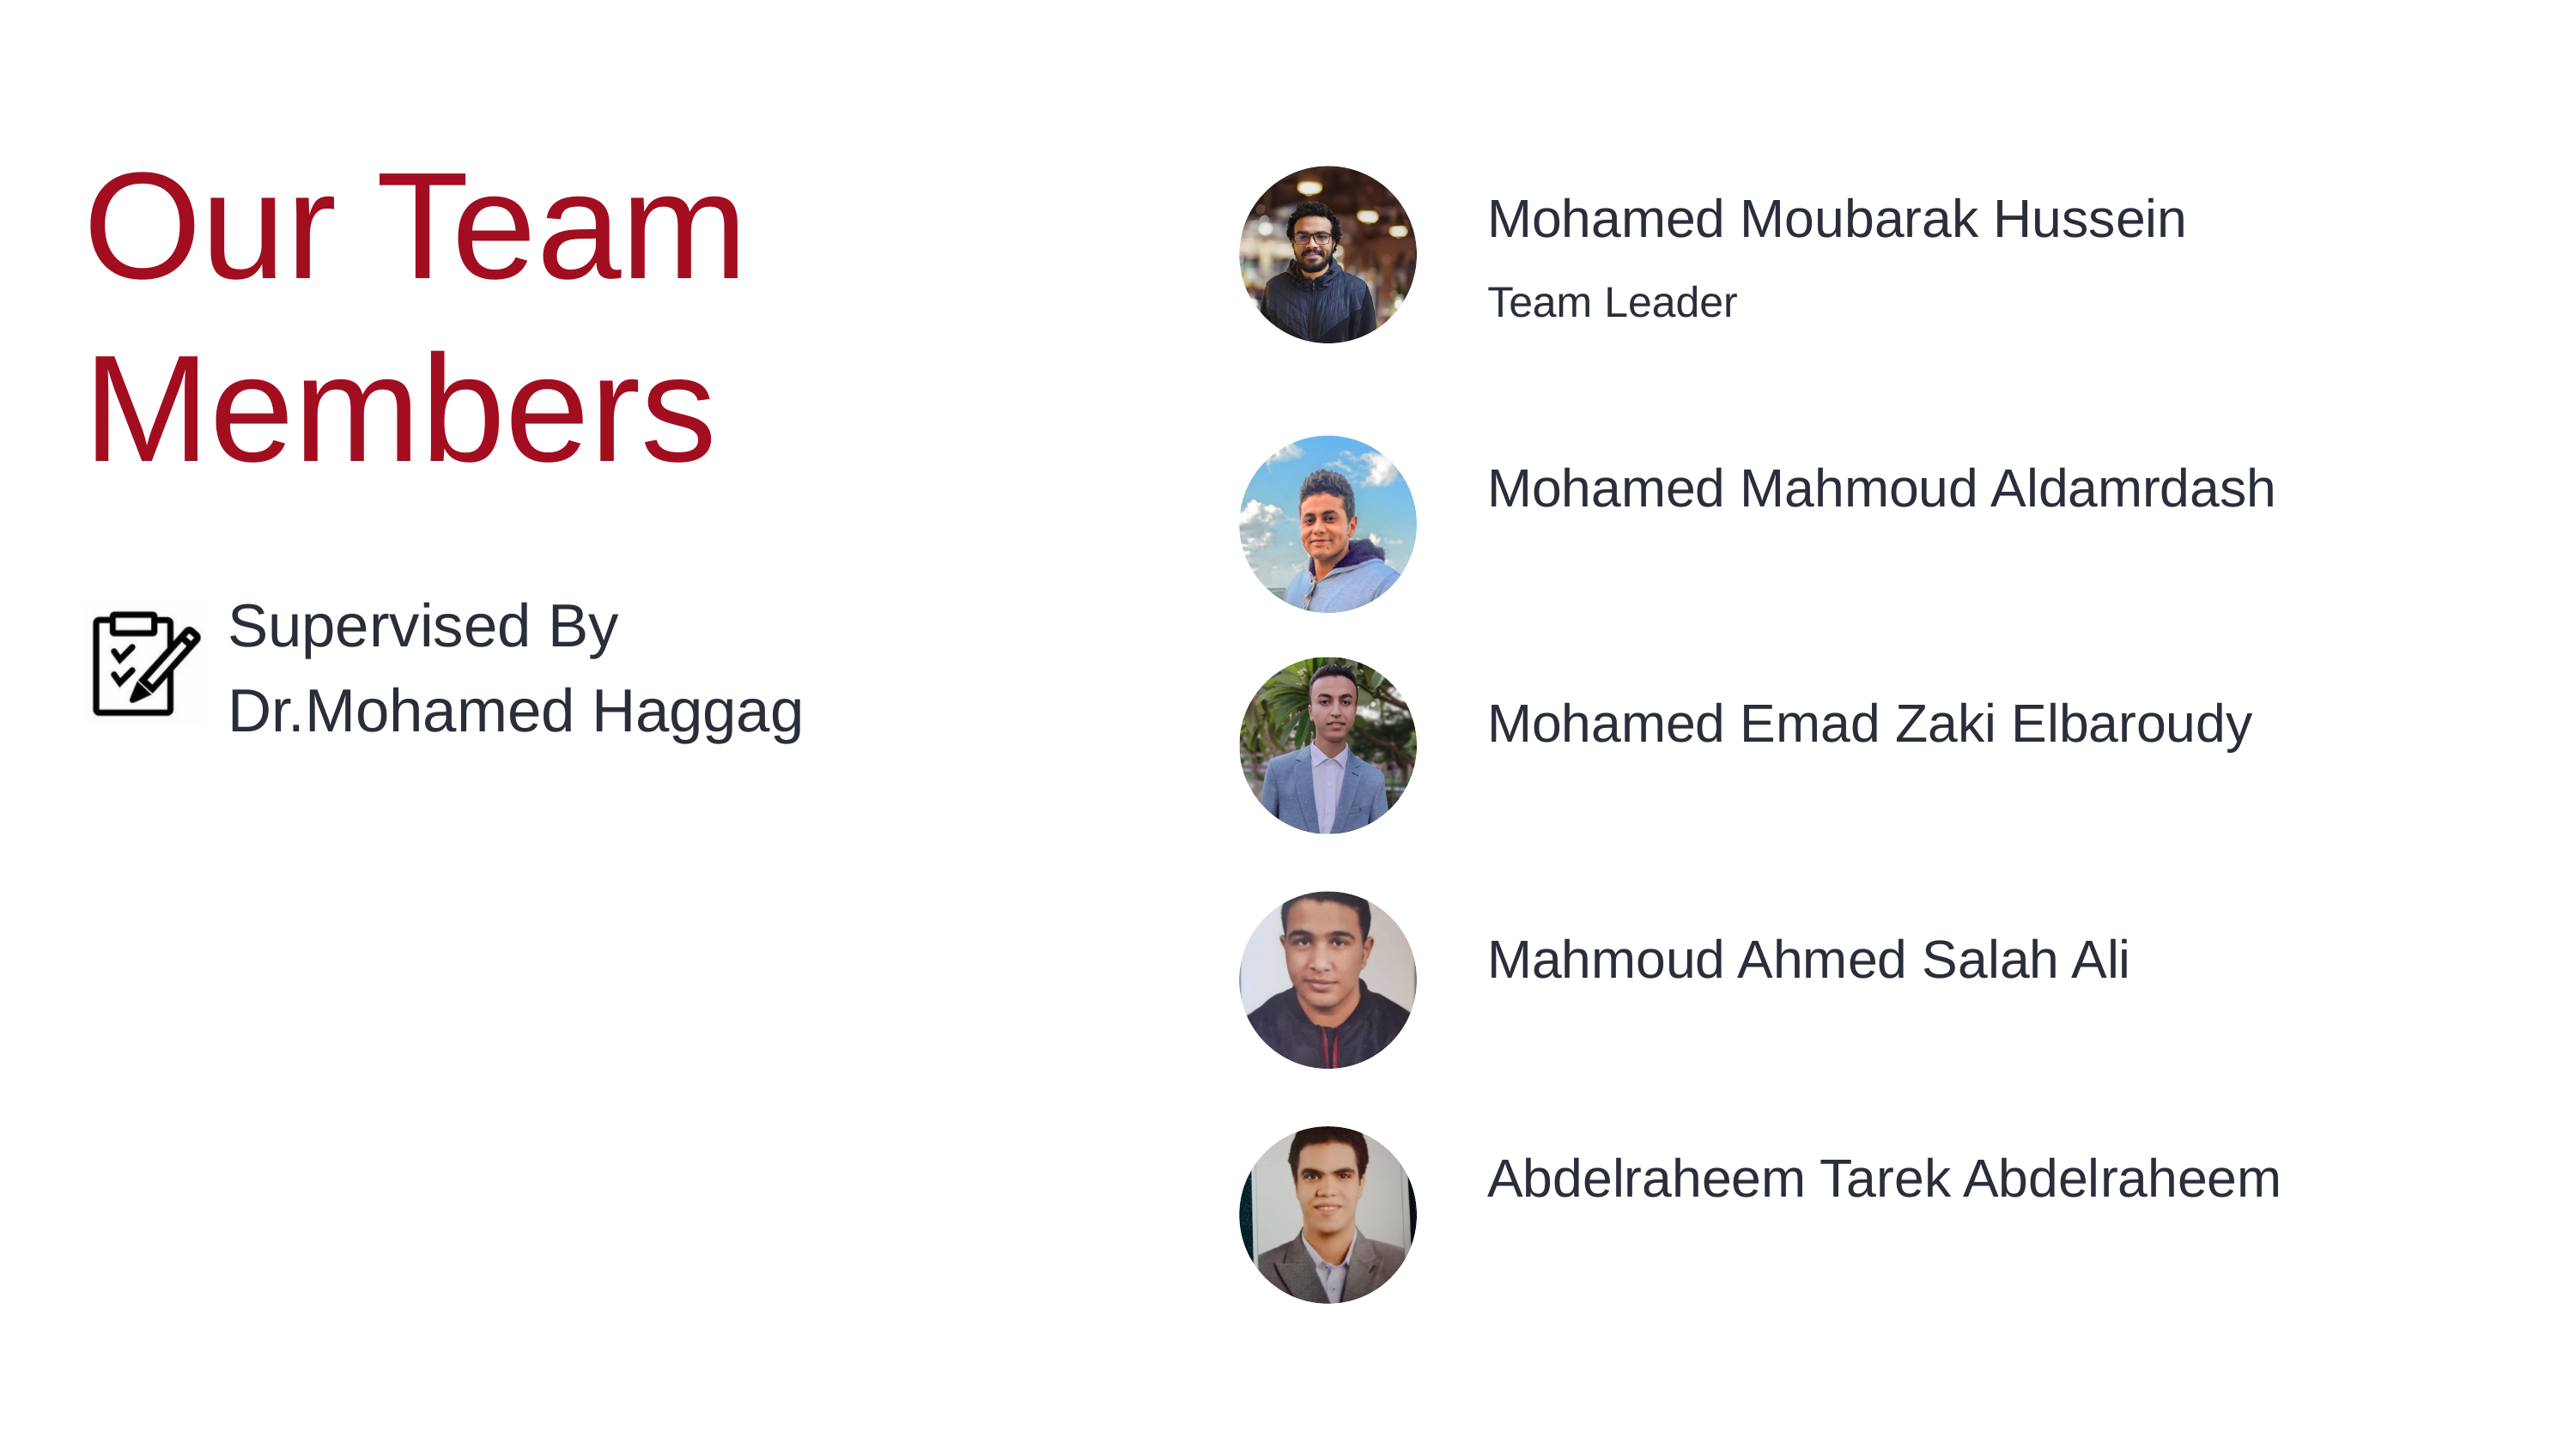

Our Team Members

Mohamed Moubarak Hussein
Team Leader

Mohamed Mahmoud Aldamrdash

Supervised By
Dr.Mohamed Haggag

Mohamed Emad Zaki Elbaroudy

Mahmoud Ahmed Salah Ali

Abdelraheem Tarek Abdelraheem

Back to Agenda